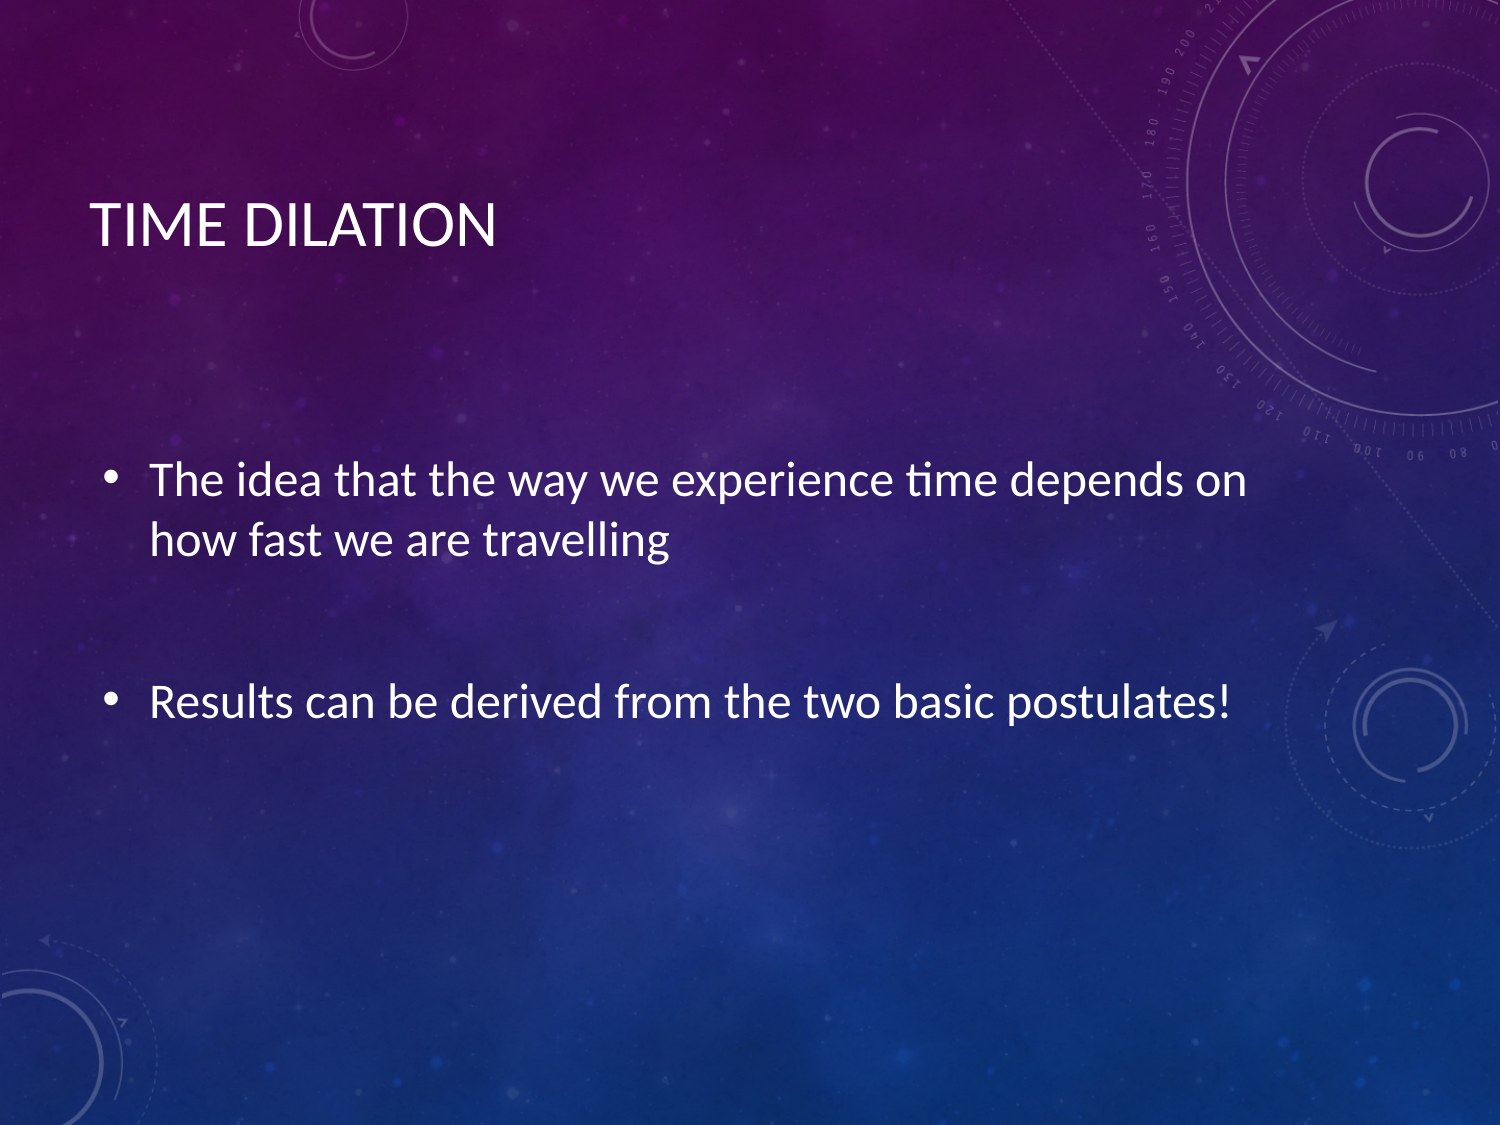

Time dilation
The idea that the way we experience time depends on how fast we are travelling

Results can be derived from the two basic postulates!